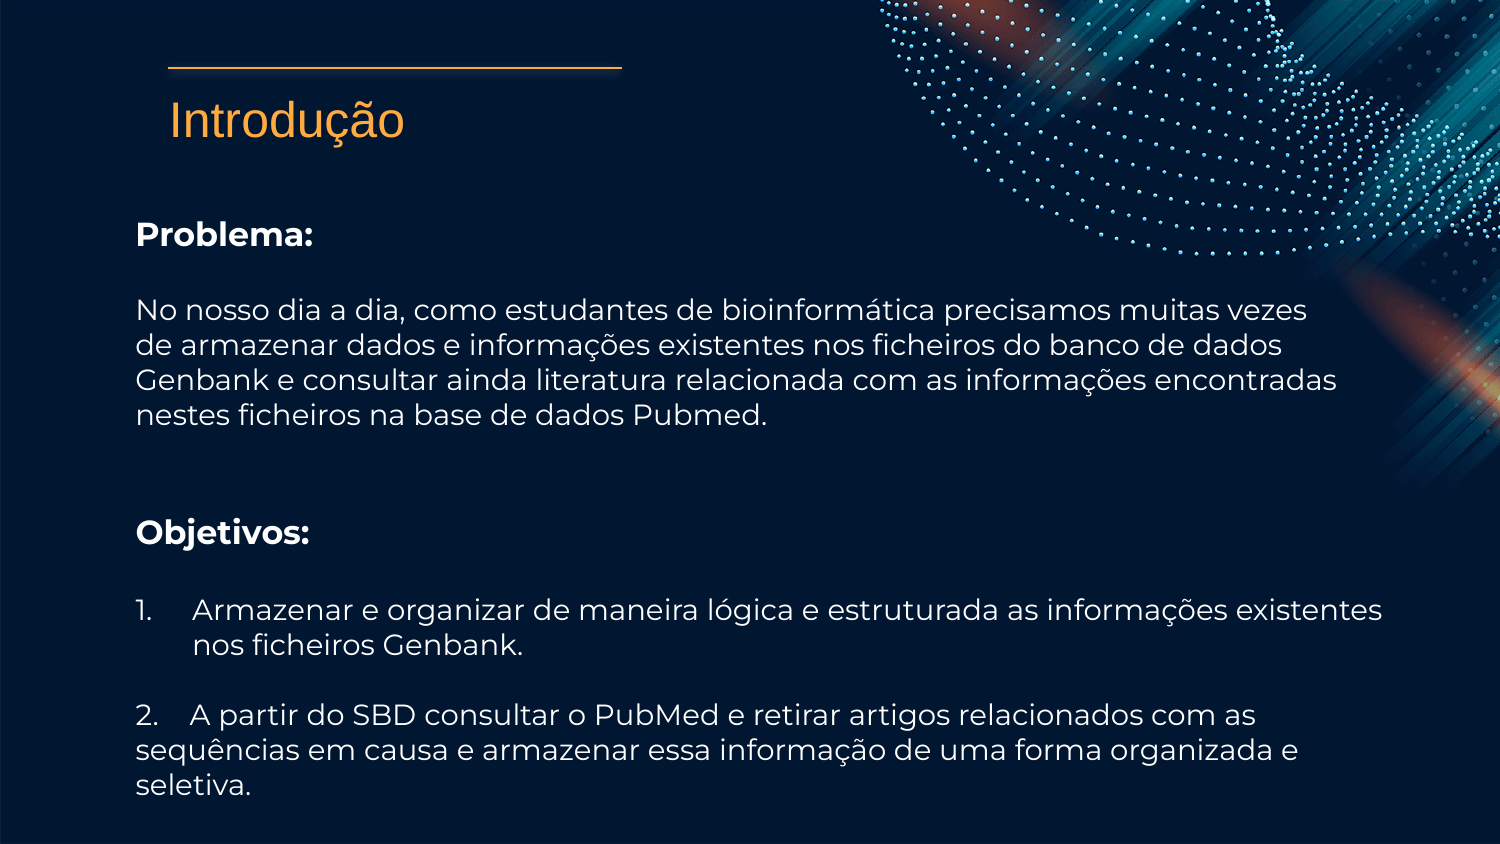

# Introdução
Problema:
No nosso dia a dia, como estudantes de bioinformática precisamos muitas vezes de armazenar dados e informações existentes nos ficheiros do banco de dados Genbank e consultar ainda literatura relacionada com as informações encontradas nestes ficheiros na base de dados Pubmed.
Objetivos:

Armazenar e organizar de maneira lógica e estruturada as informações existentes nos ficheiros Genbank.

2.    A partir do SBD consultar o PubMed e retirar artigos relacionados com as sequências em causa e armazenar essa informação de uma forma organizada e seletiva.

Armazenar e organizar de maneira lógica e estruturada as informações existentes nos ficheiros Genbank.

2.  A partir do SBD consultar o PubMed e retirar artigos relacionados com as sequências em causa e armazenar essa informação de uma forma organizada e seletiva.